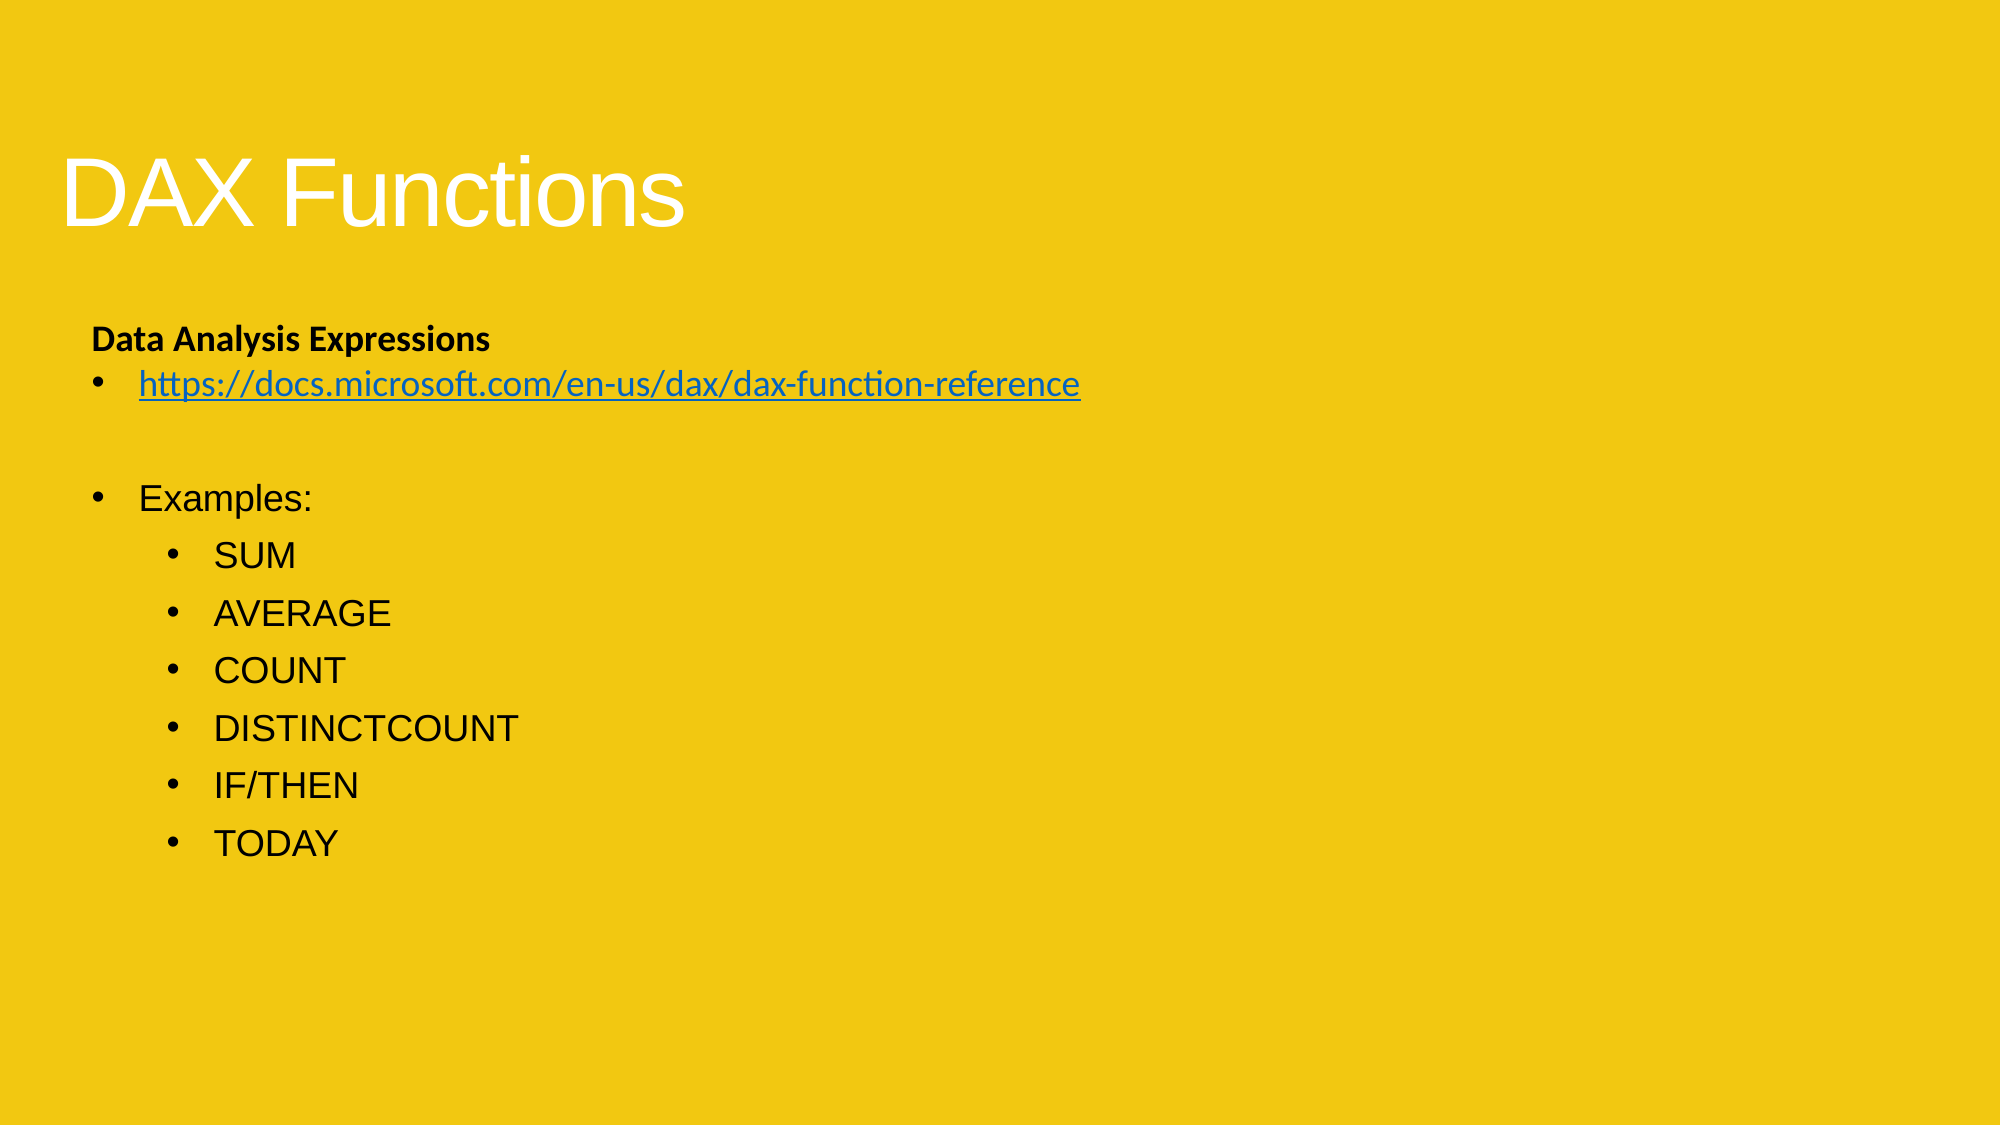

DAX Functions
Data Analysis Expressions
https://docs.microsoft.com/en-us/dax/dax-function-reference

Examples:
SUM
AVERAGE
COUNT
DISTINCTCOUNT
IF/THEN
TODAY